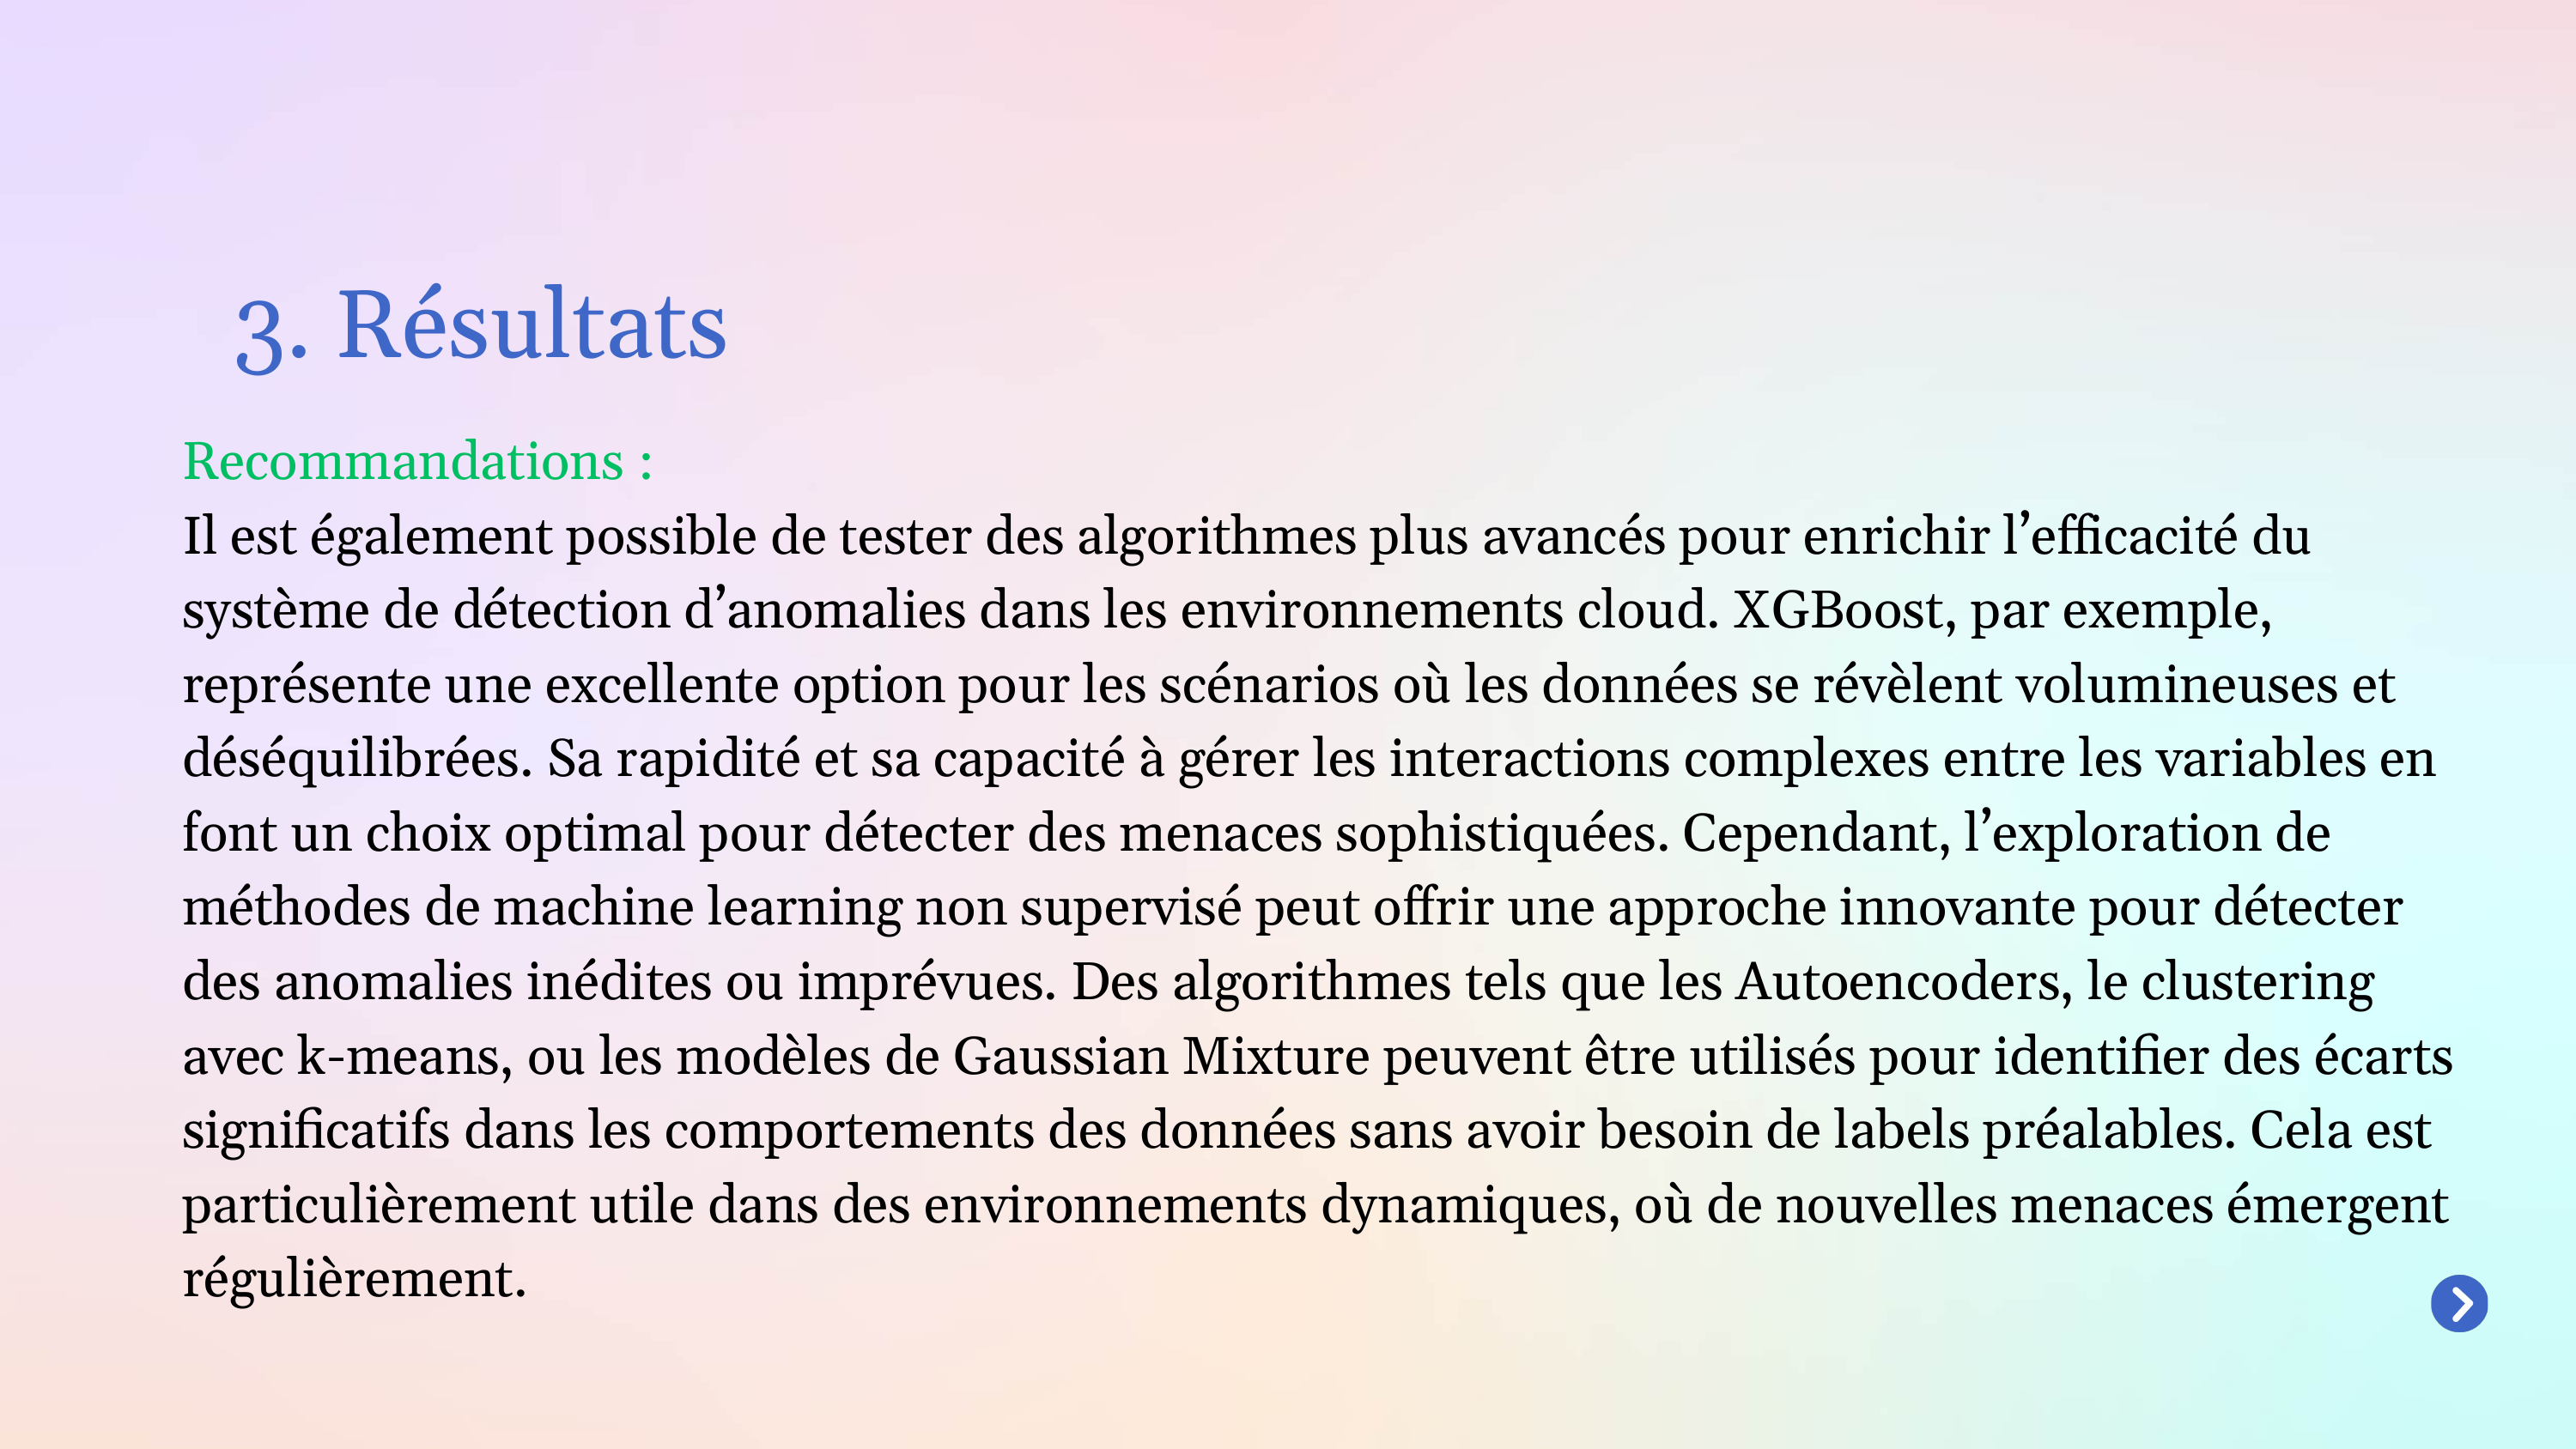

3. Résultats
Recommandations :
Il est également possible de tester des algorithmes plus avancés pour enrichir l’efficacité du système de détection d’anomalies dans les environnements cloud. XGBoost, par exemple, représente une excellente option pour les scénarios où les données se révèlent volumineuses et déséquilibrées. Sa rapidité et sa capacité à gérer les interactions complexes entre les variables en font un choix optimal pour détecter des menaces sophistiquées. Cependant, l’exploration de méthodes de machine learning non supervisé peut offrir une approche innovante pour détecter des anomalies inédites ou imprévues. Des algorithmes tels que les Autoencoders, le clustering avec k-means, ou les modèles de Gaussian Mixture peuvent être utilisés pour identifier des écarts significatifs dans les comportements des données sans avoir besoin de labels préalables. Cela est particulièrement utile dans des environnements dynamiques, où de nouvelles menaces émergent régulièrement.